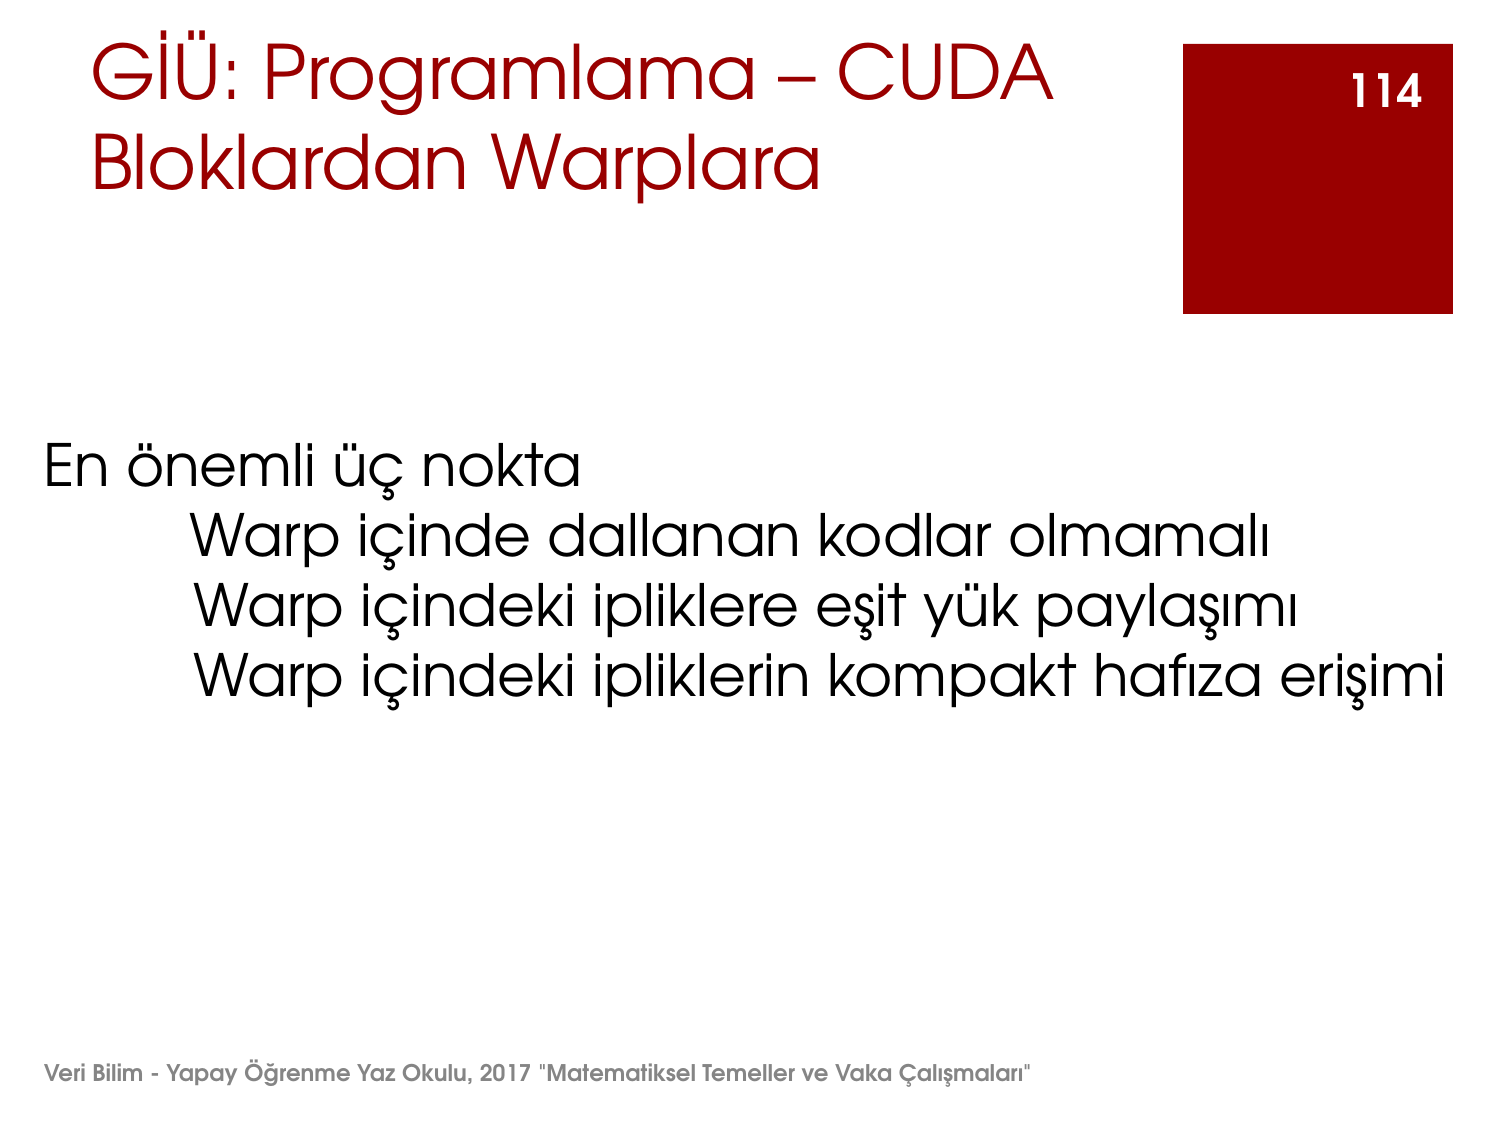

# GİÜ: Programlama – CUDA Bloklardan Warplara
114
En önemli üç nokta
         Warp içinde dallanan kodlar olmamalı
	Warp içindeki ipliklere eşit yük paylaşımı
	Warp içindeki ipliklerin kompakt hafıza erişimi
Veri Bilim - Yapay Öğrenme Yaz Okulu, 2017 "Matematiksel Temeller ve Vaka Çalışmaları"